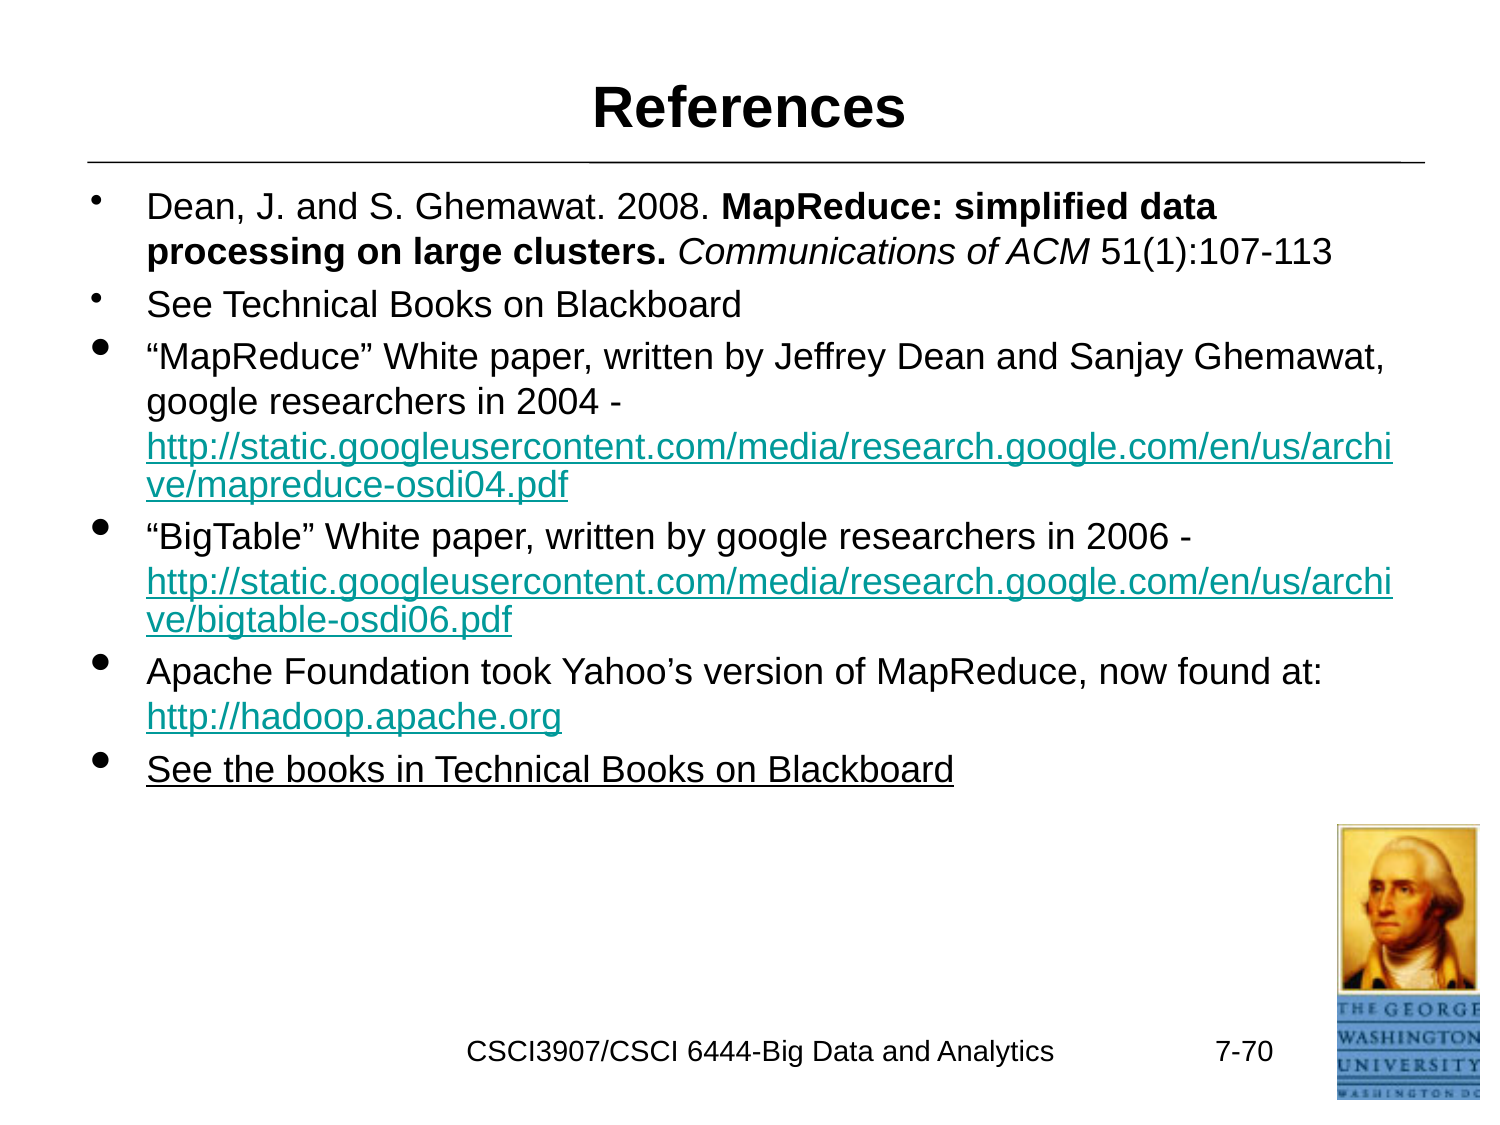

# References
Dean, J. and S. Ghemawat. 2008. MapReduce: simplified data processing on large clusters. Communications of ACM 51(1):107-113
See Technical Books on Blackboard
“MapReduce” White paper, written by Jeffrey Dean and Sanjay Ghemawat, google researchers in 2004 - http://static.googleusercontent.com/media/research.google.com/en/us/archive/mapreduce-osdi04.pdf
“BigTable” White paper, written by google researchers in 2006 - http://static.googleusercontent.com/media/research.google.com/en/us/archive/bigtable-osdi06.pdf
Apache Foundation took Yahoo’s version of MapReduce, now found at: http://hadoop.apache.org
See the books in Technical Books on Blackboard
CSCI3907/CSCI 6444-Big Data and Analytics
7-70